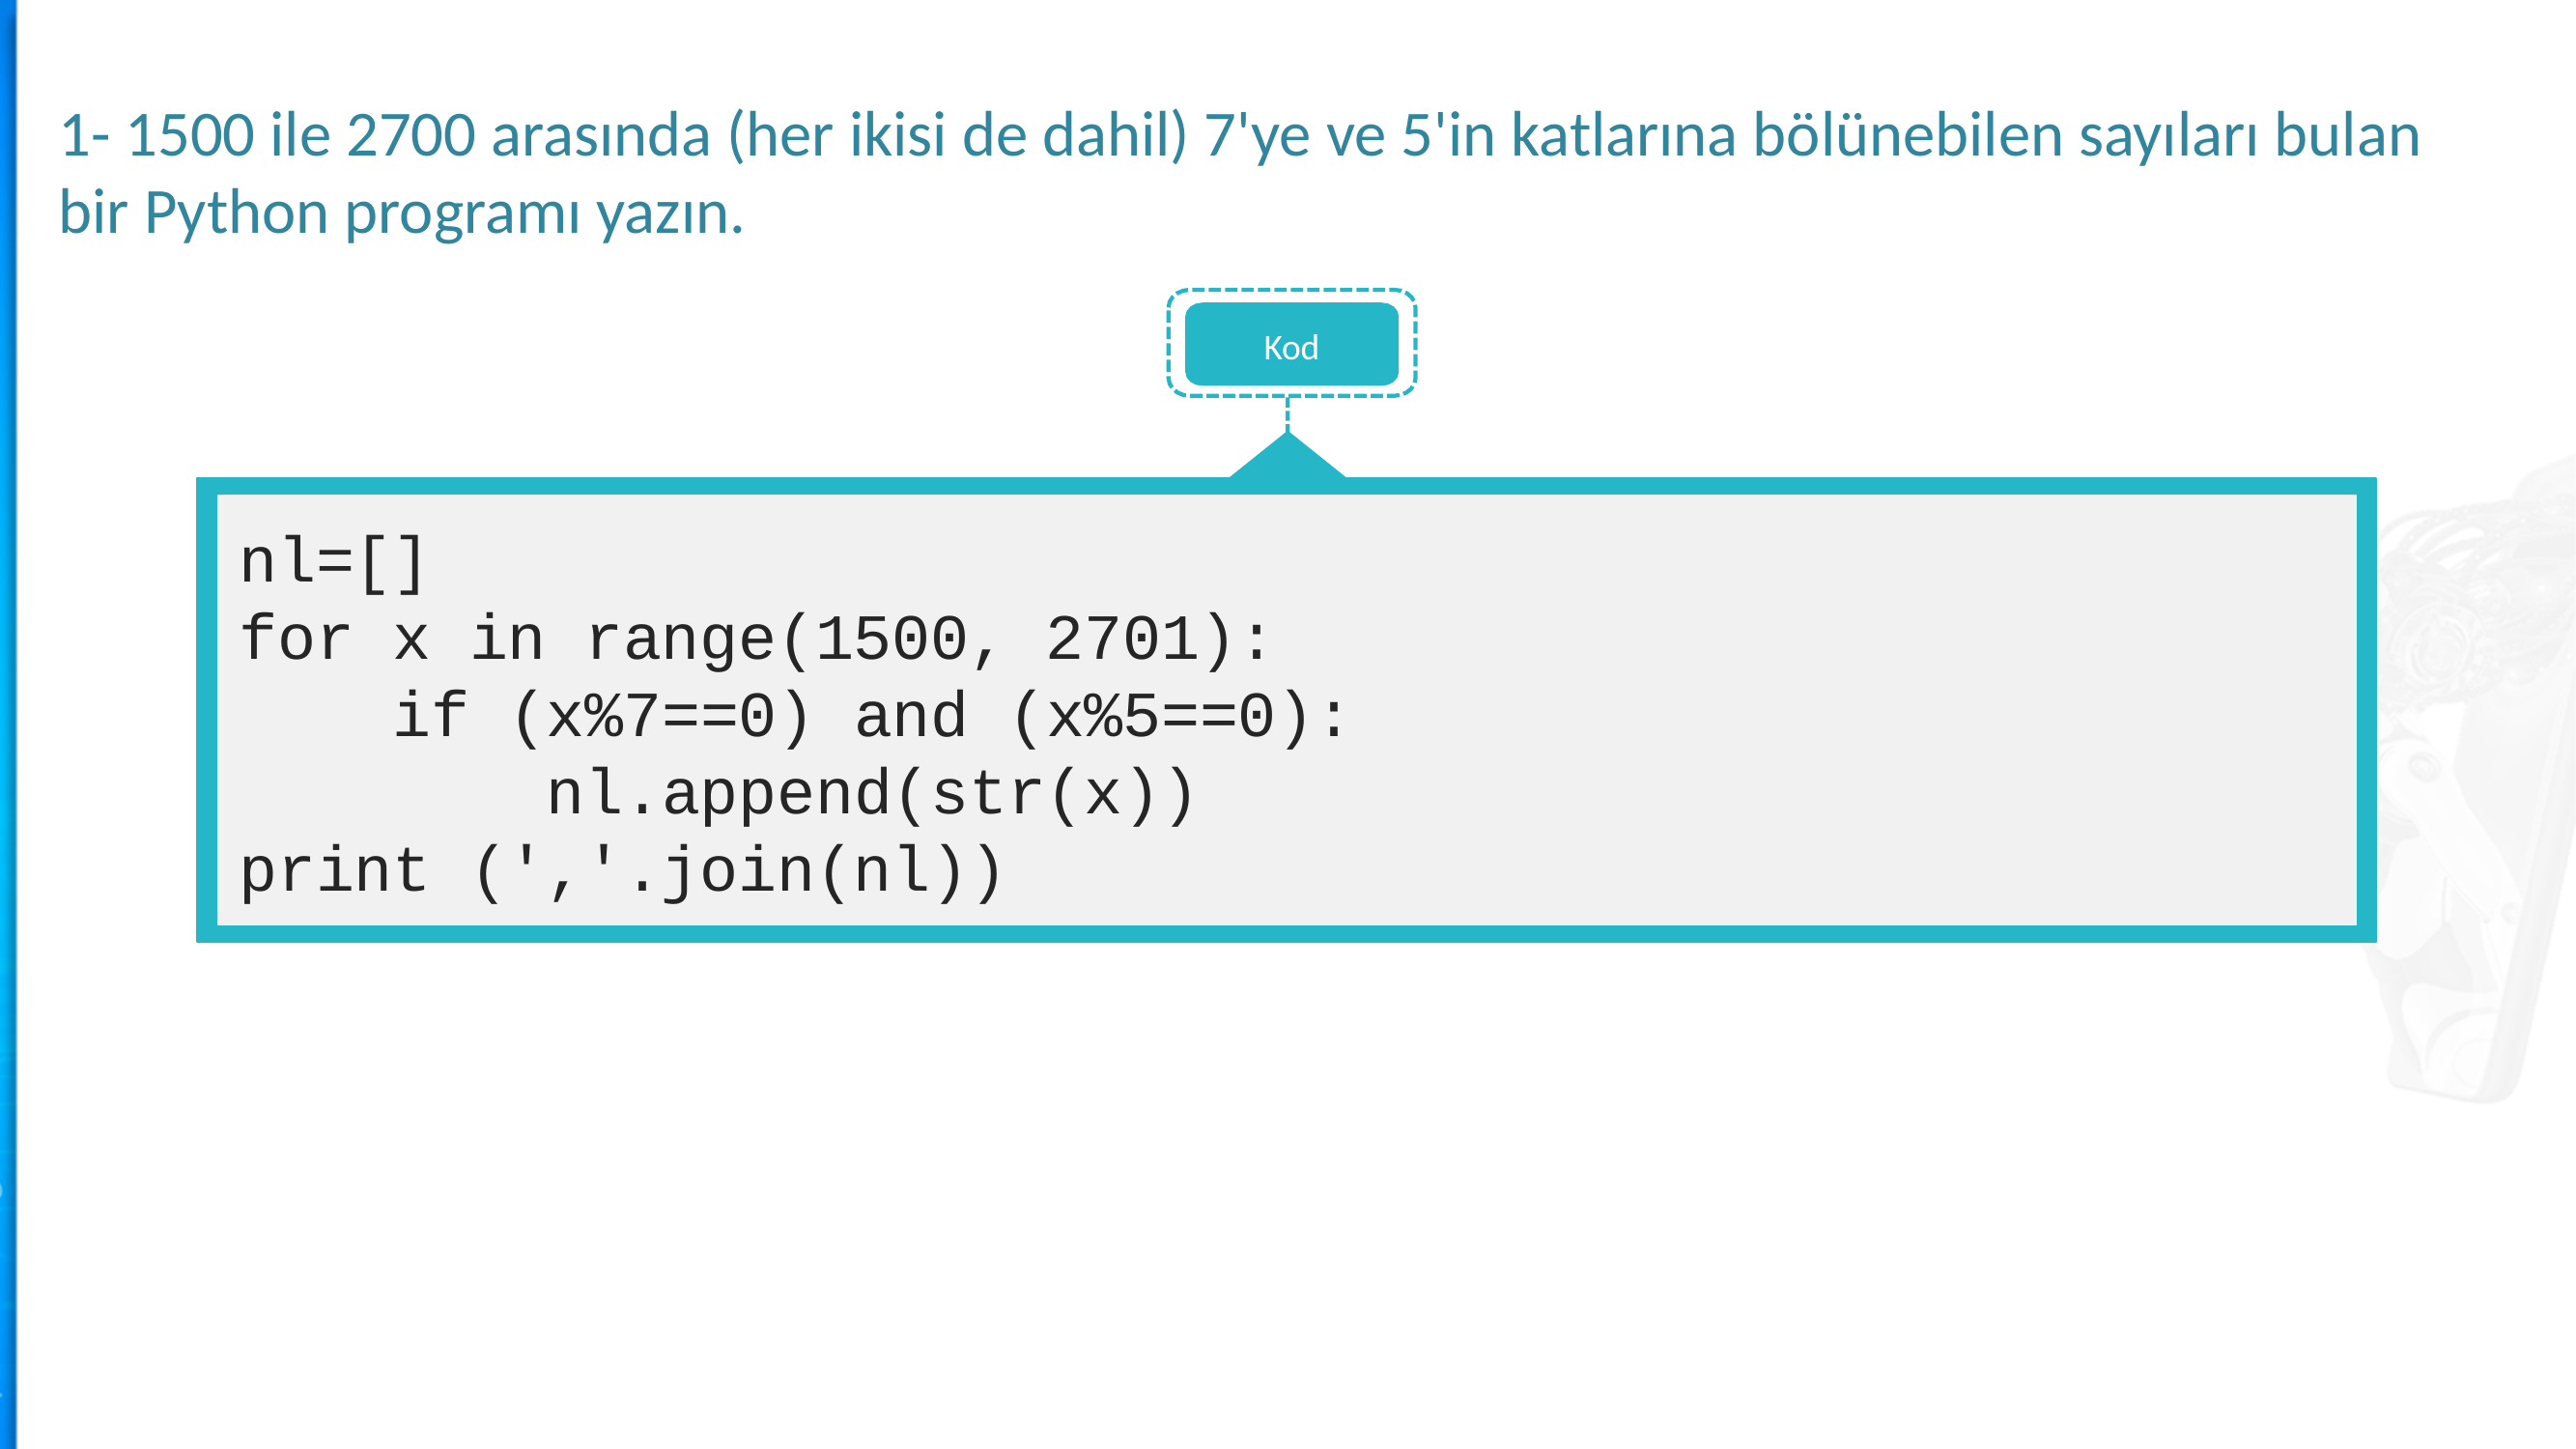

1- 1500 ile 2700 arasında (her ikisi de dahil) 7'ye ve 5'in katlarına bölünebilen sayıları bulan bir Python programı yazın.

Kod
ndarray.ndim

nl=[]
for x in range(1500, 2701):
    if (x%7==0) and (x%5==0):
        nl.append(str(x))
print (','.join(nl))
ndarray.dtype
Konsept